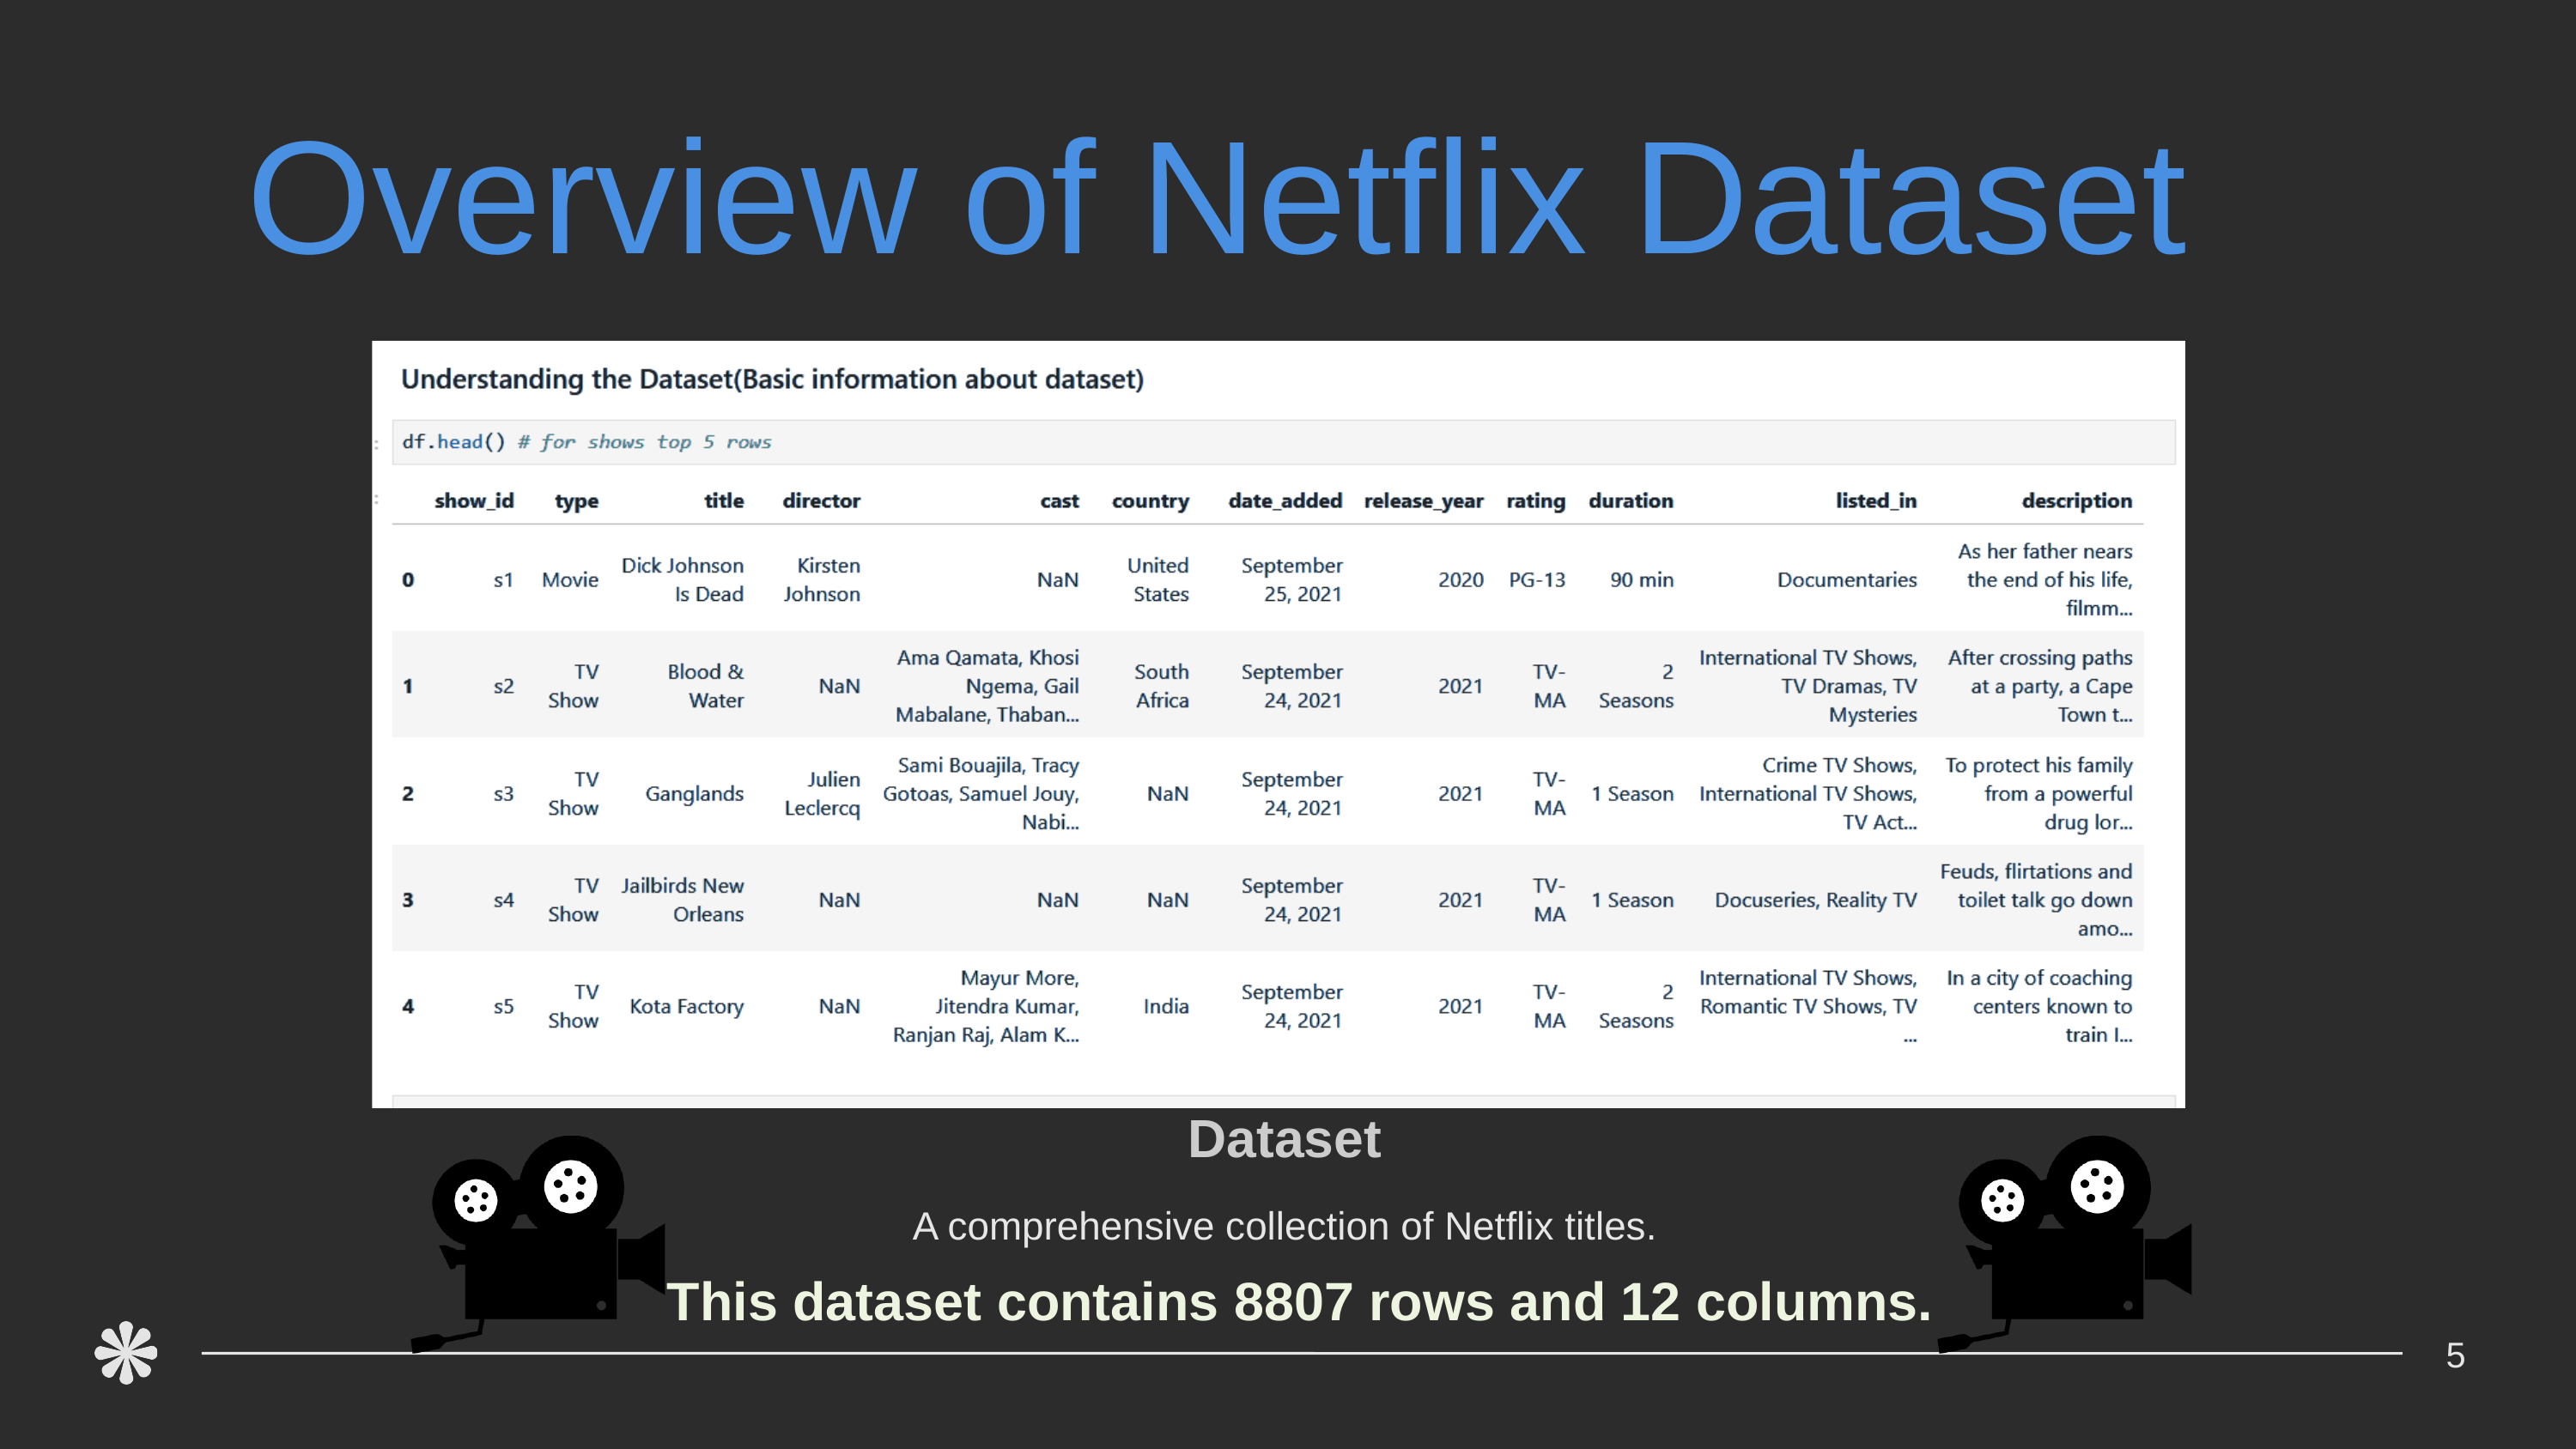

Overview of Netflix Dataset

Dataset
A comprehensive collection of Netflix titles.

This dataset contains 8807 rows and 12 columns.

5